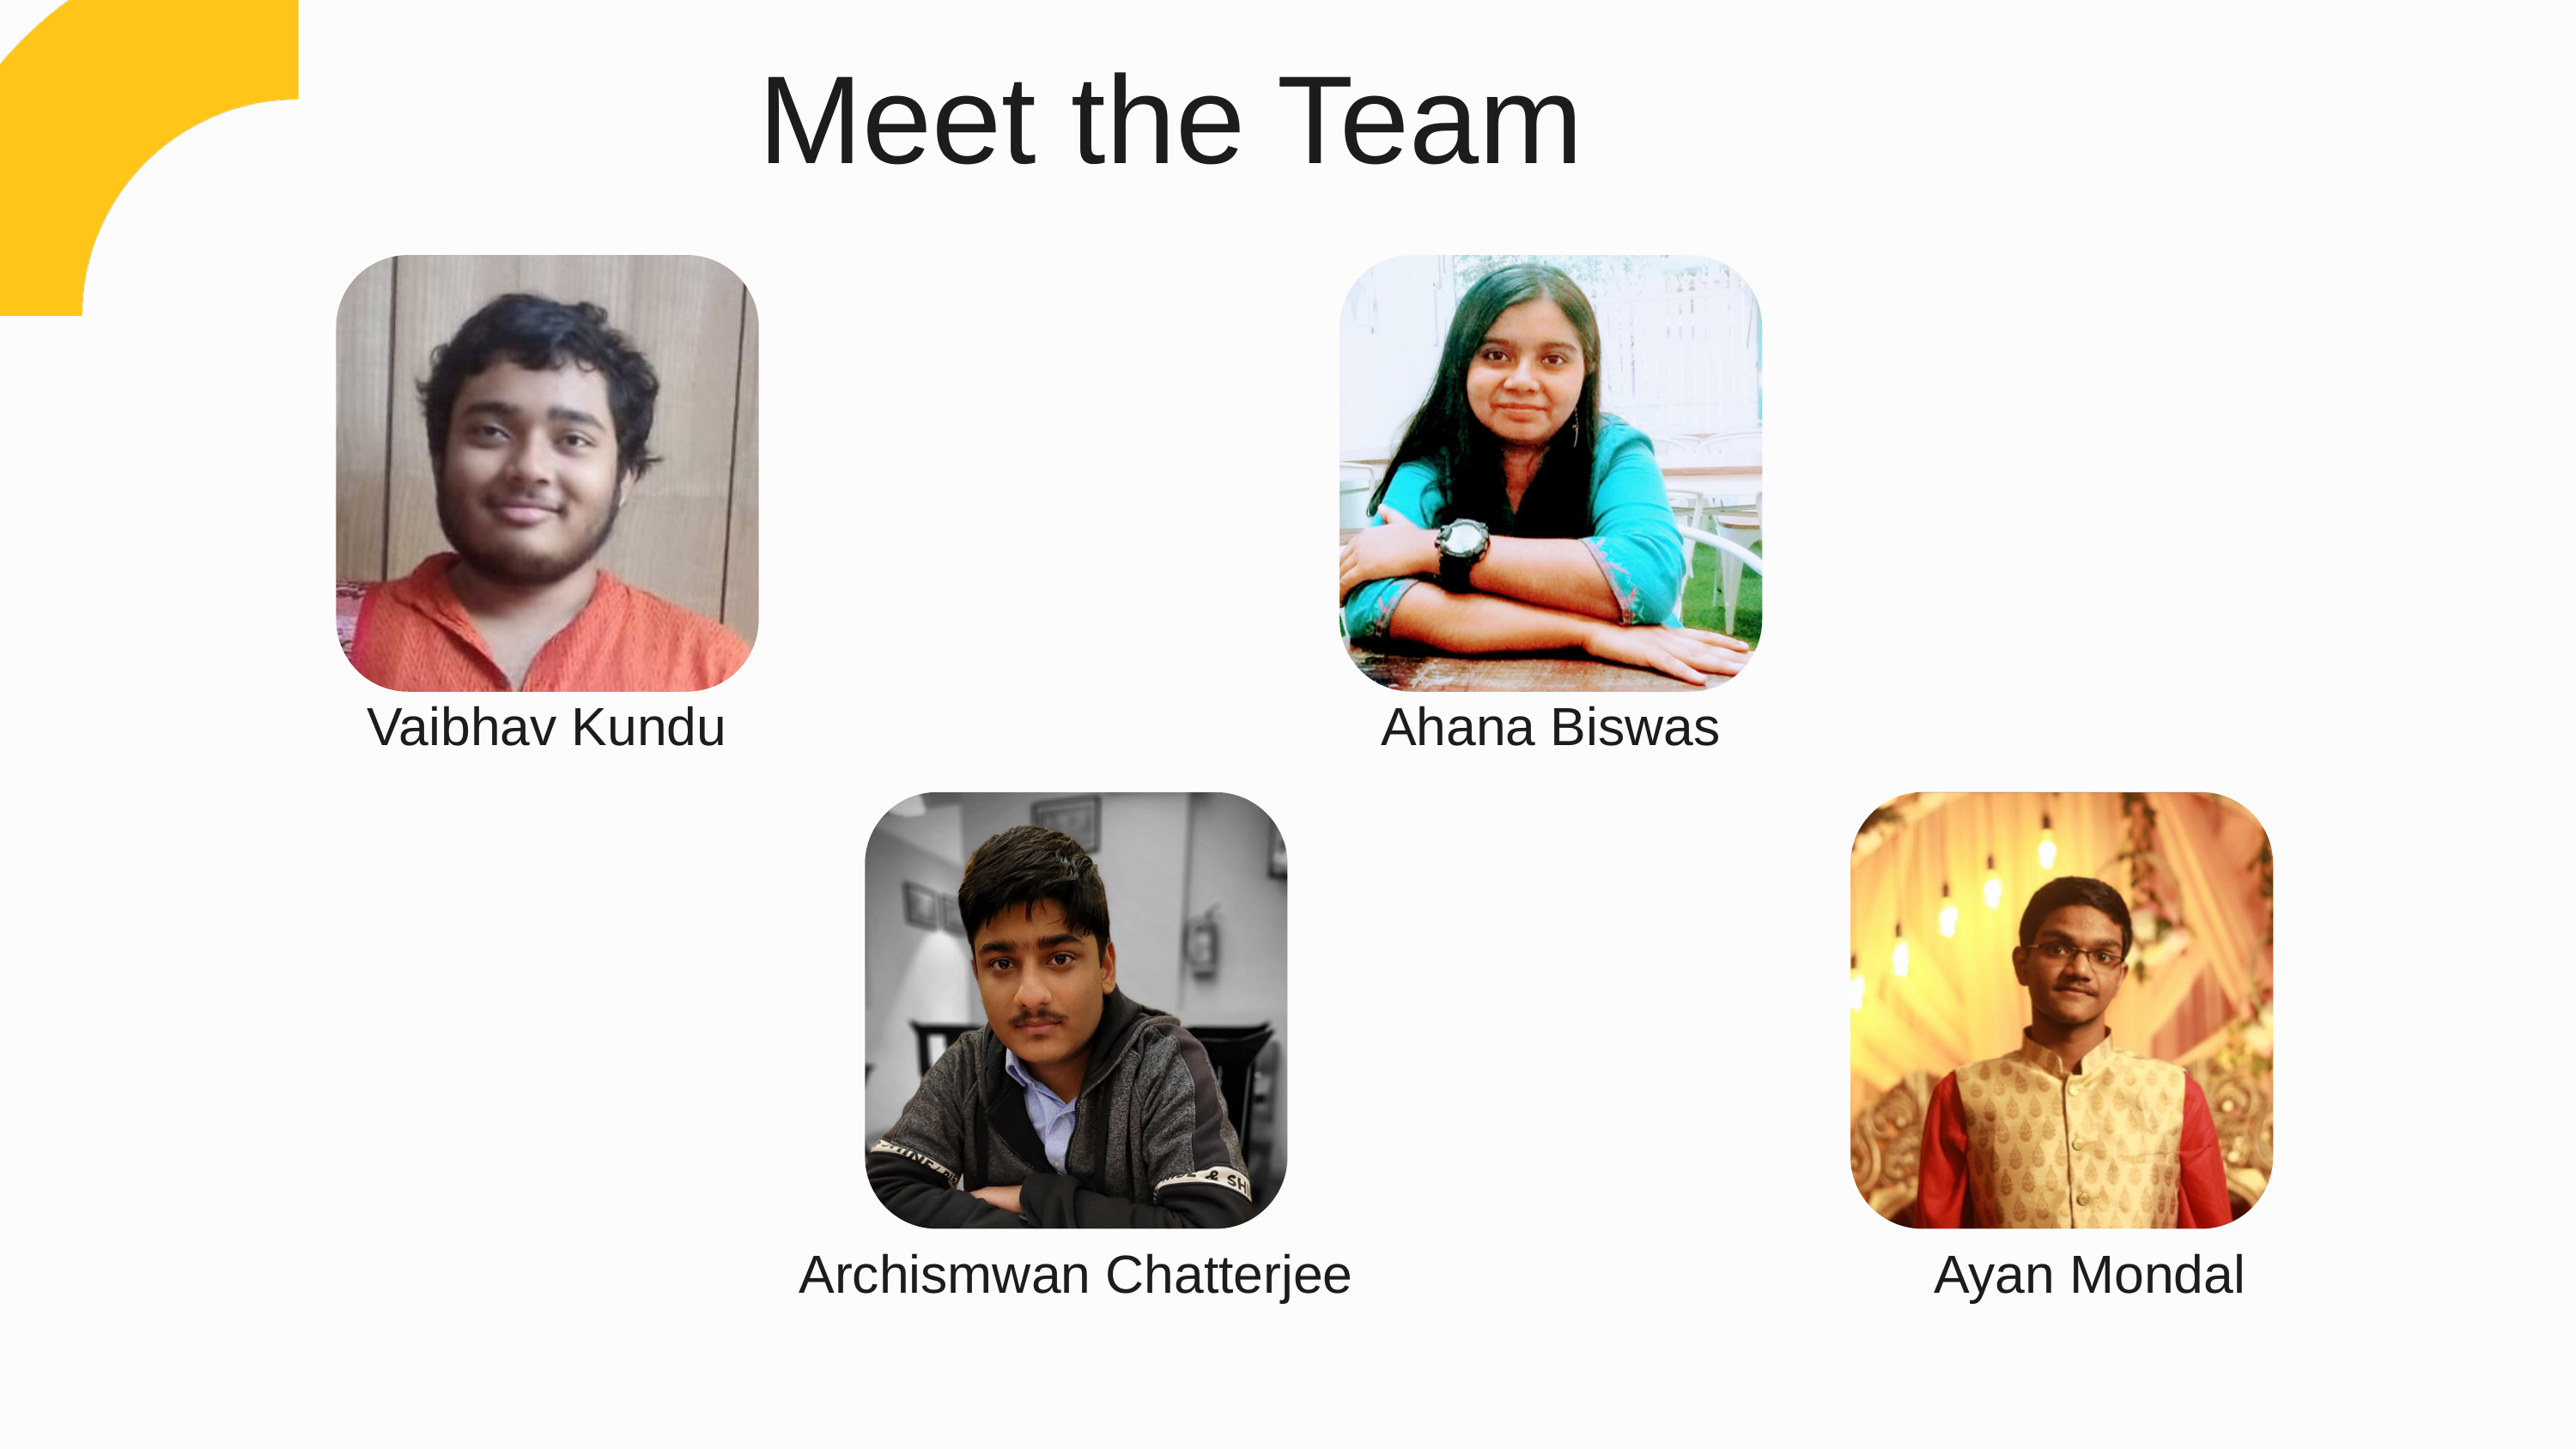

Meet the Team

Vaibhav Kundu
Ahana Biswas

Archismwan Chatterjee
Ayan Mondal